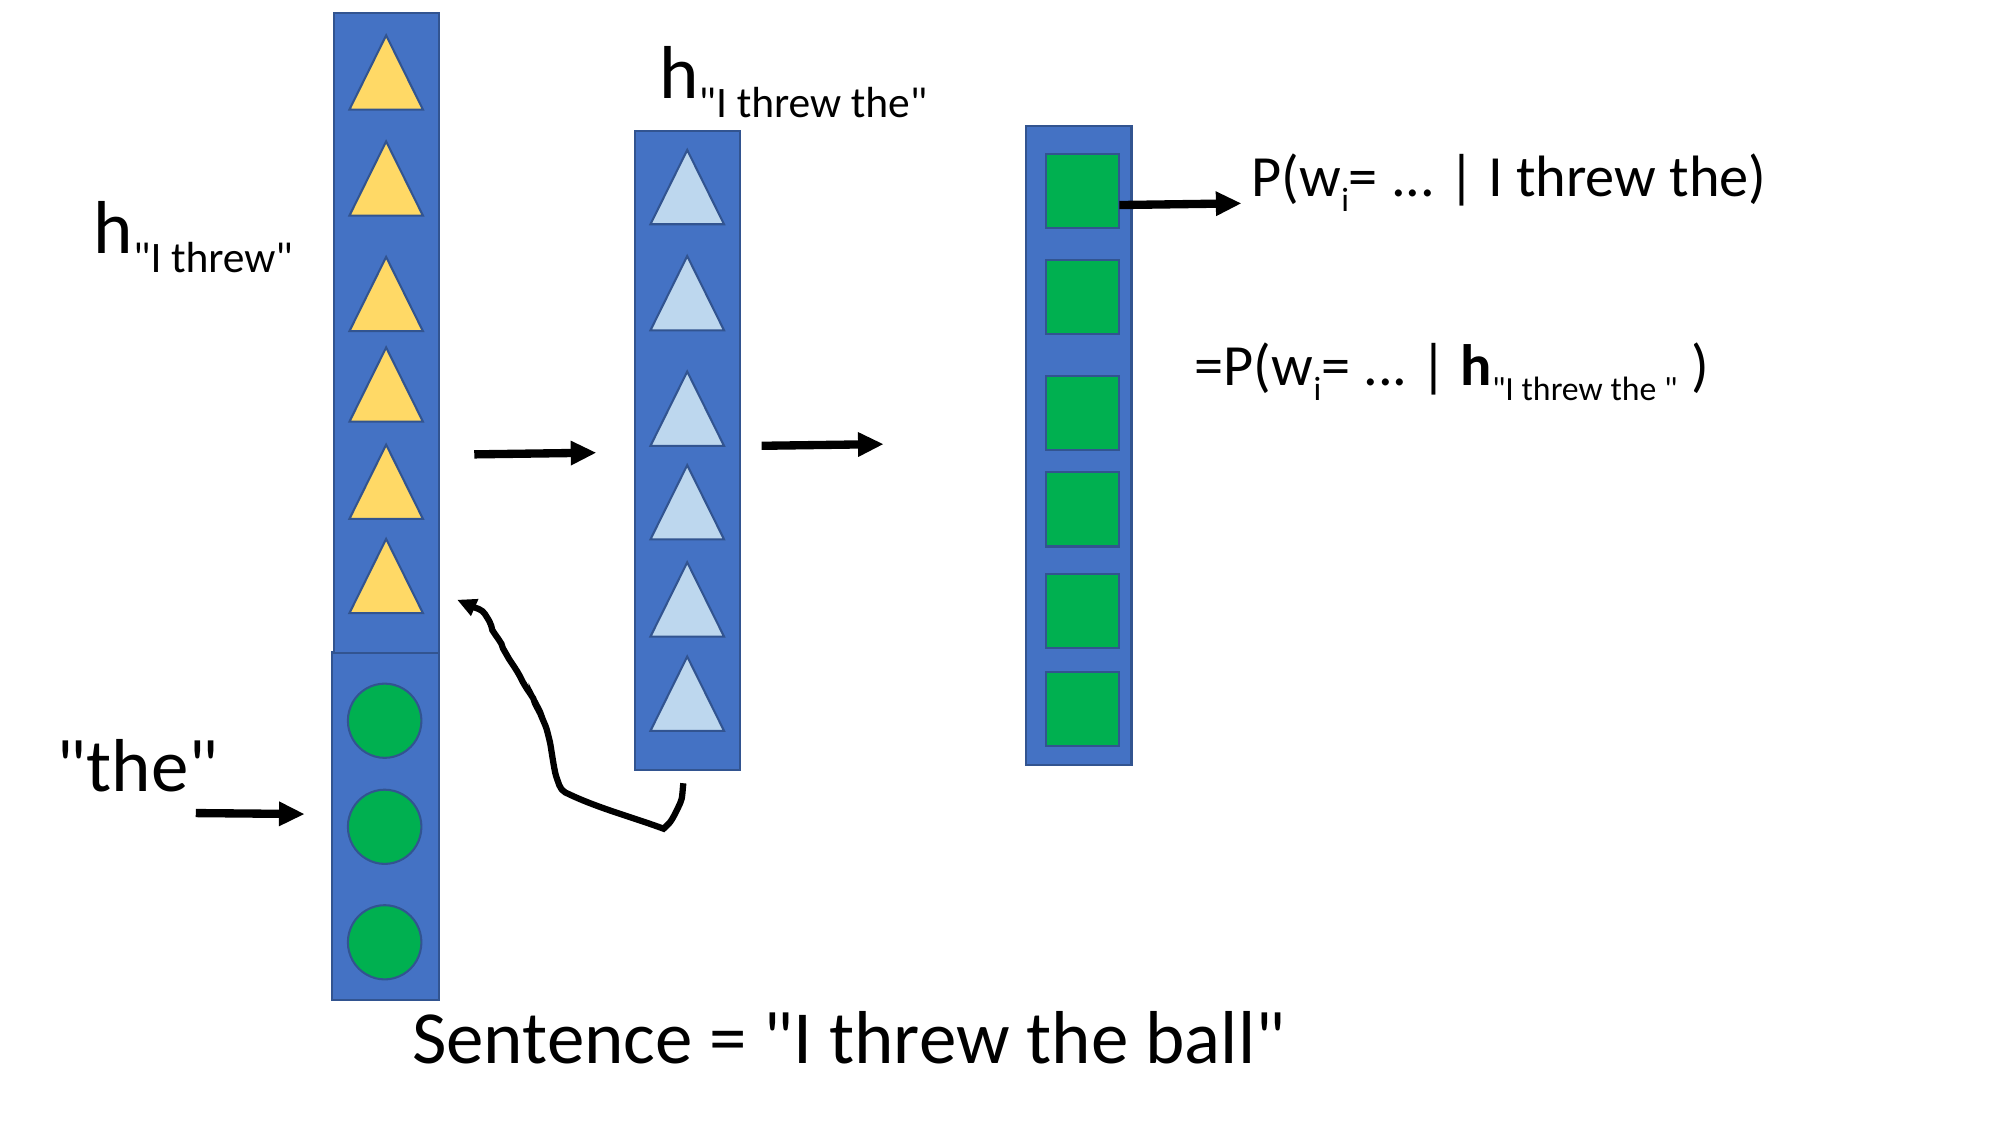

h"I threw the"

P(wi= ... | I threw the)

h"I threw"

=P(wi= ... | h"I threw the " )

"the"
Sentence = "I threw the ball"